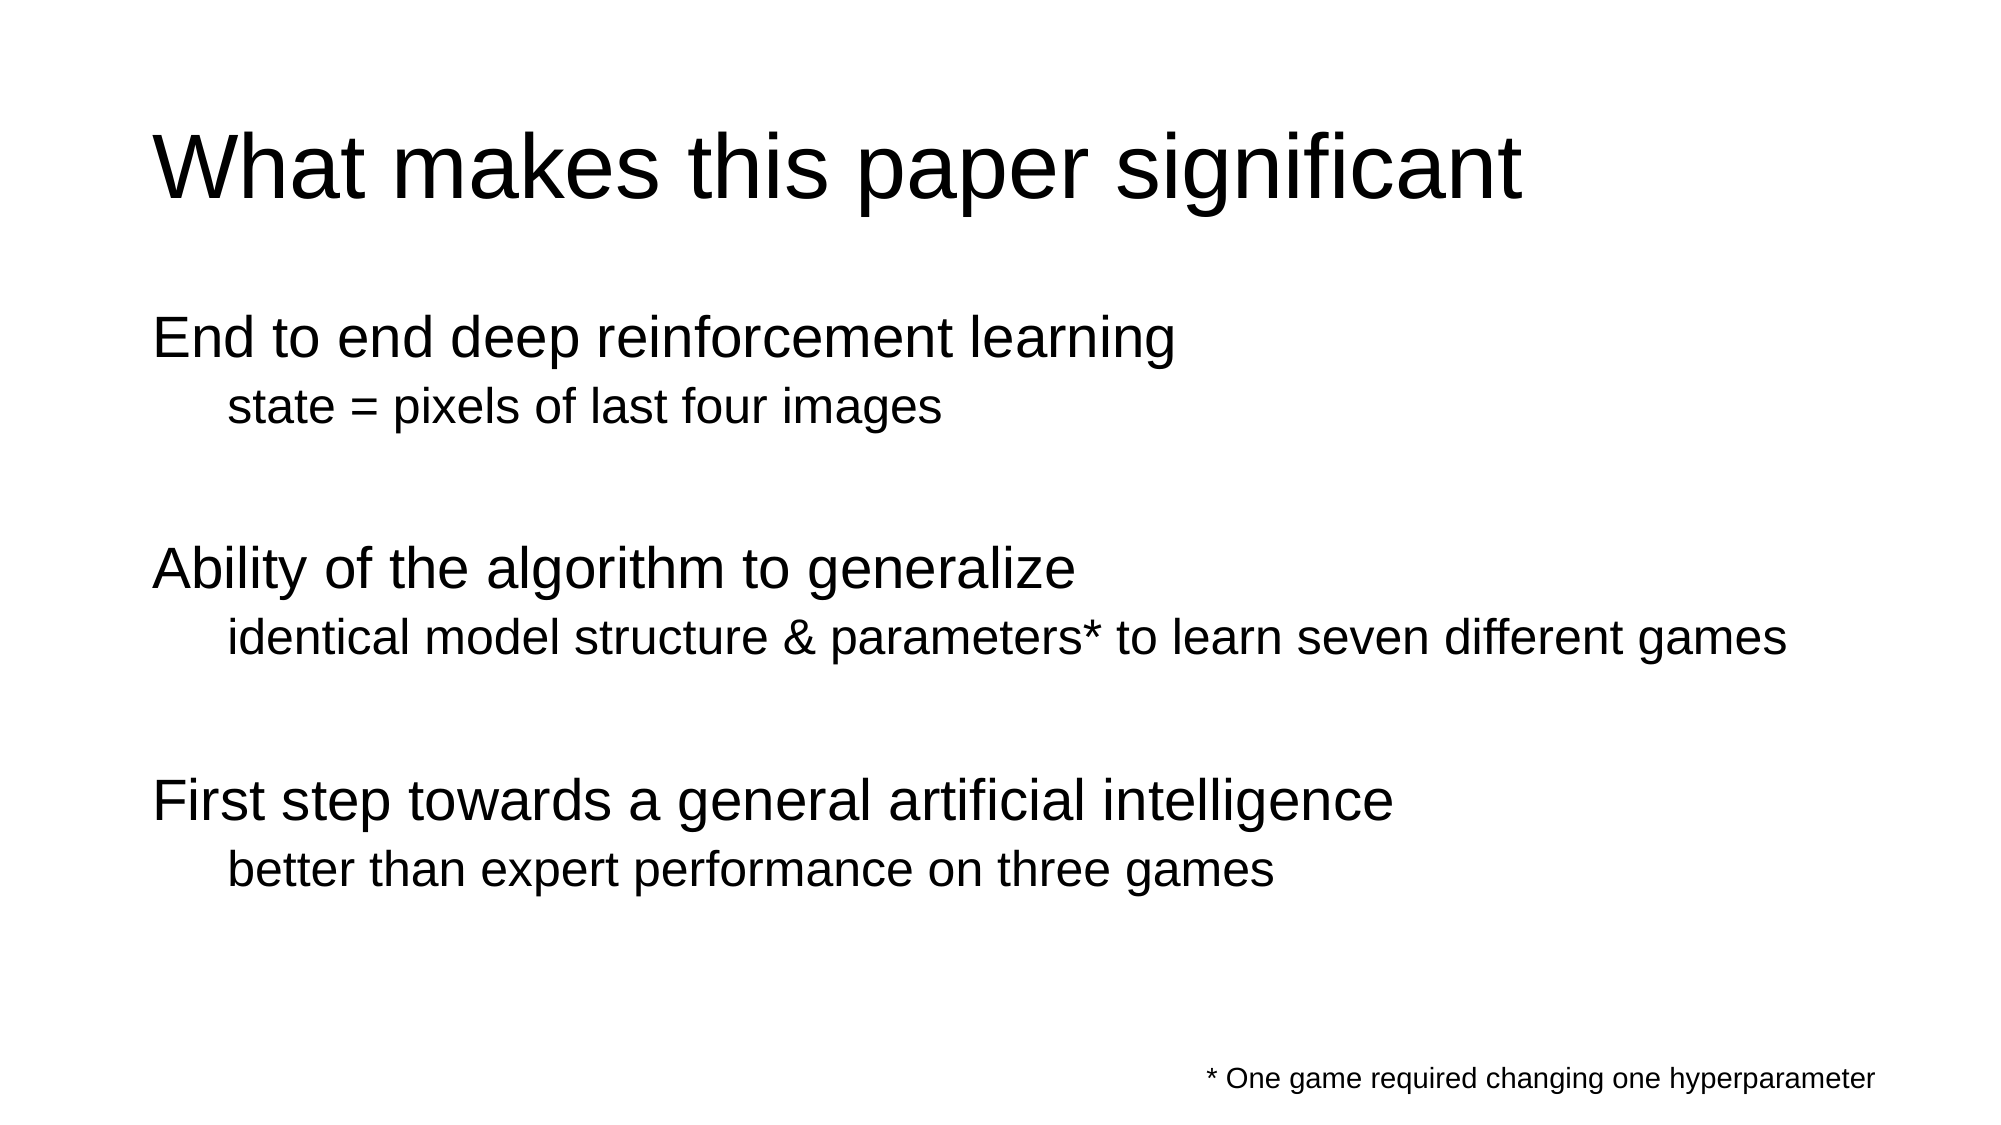

# What makes this paper significant
End to end deep reinforcement learning
state = pixels of last four images

Ability of the algorithm to generalize
identical model structure & parameters* to learn seven different games

First step towards a general artificial intelligence
better than expert performance on three games

* One game required changing one hyperparameter